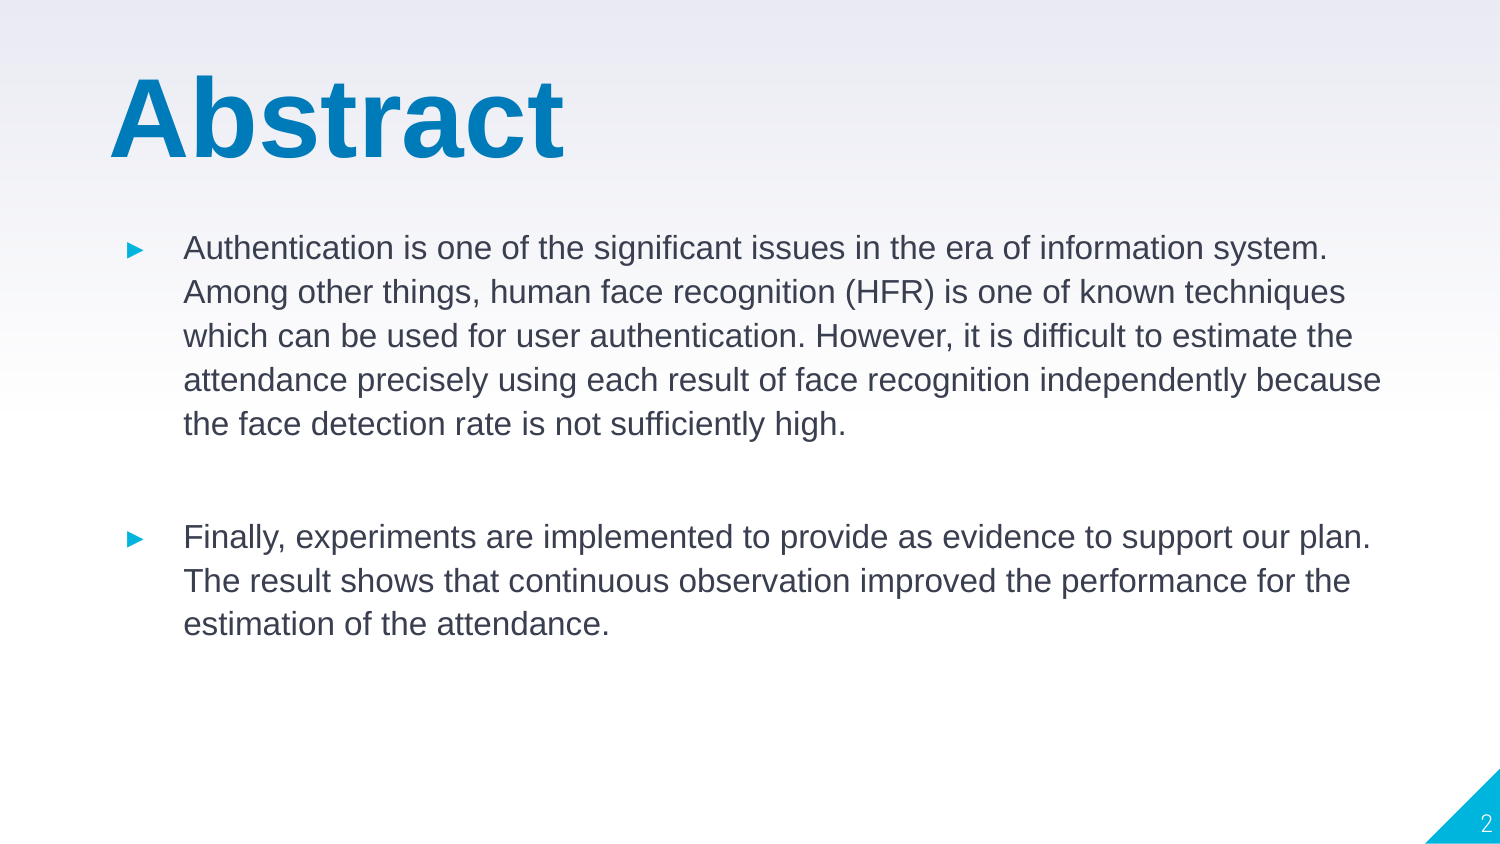

Abstract
Authentication is one of the significant issues in the era of information system. Among other things, human face recognition (HFR) is one of known techniques which can be used for user authentication. However, it is difficult to estimate the attendance precisely using each result of face recognition independently because the face detection rate is not sufficiently high.

Finally, experiments are implemented to provide as evidence to support our plan. The result shows that continuous observation improved the performance for the estimation of the attendance.

2